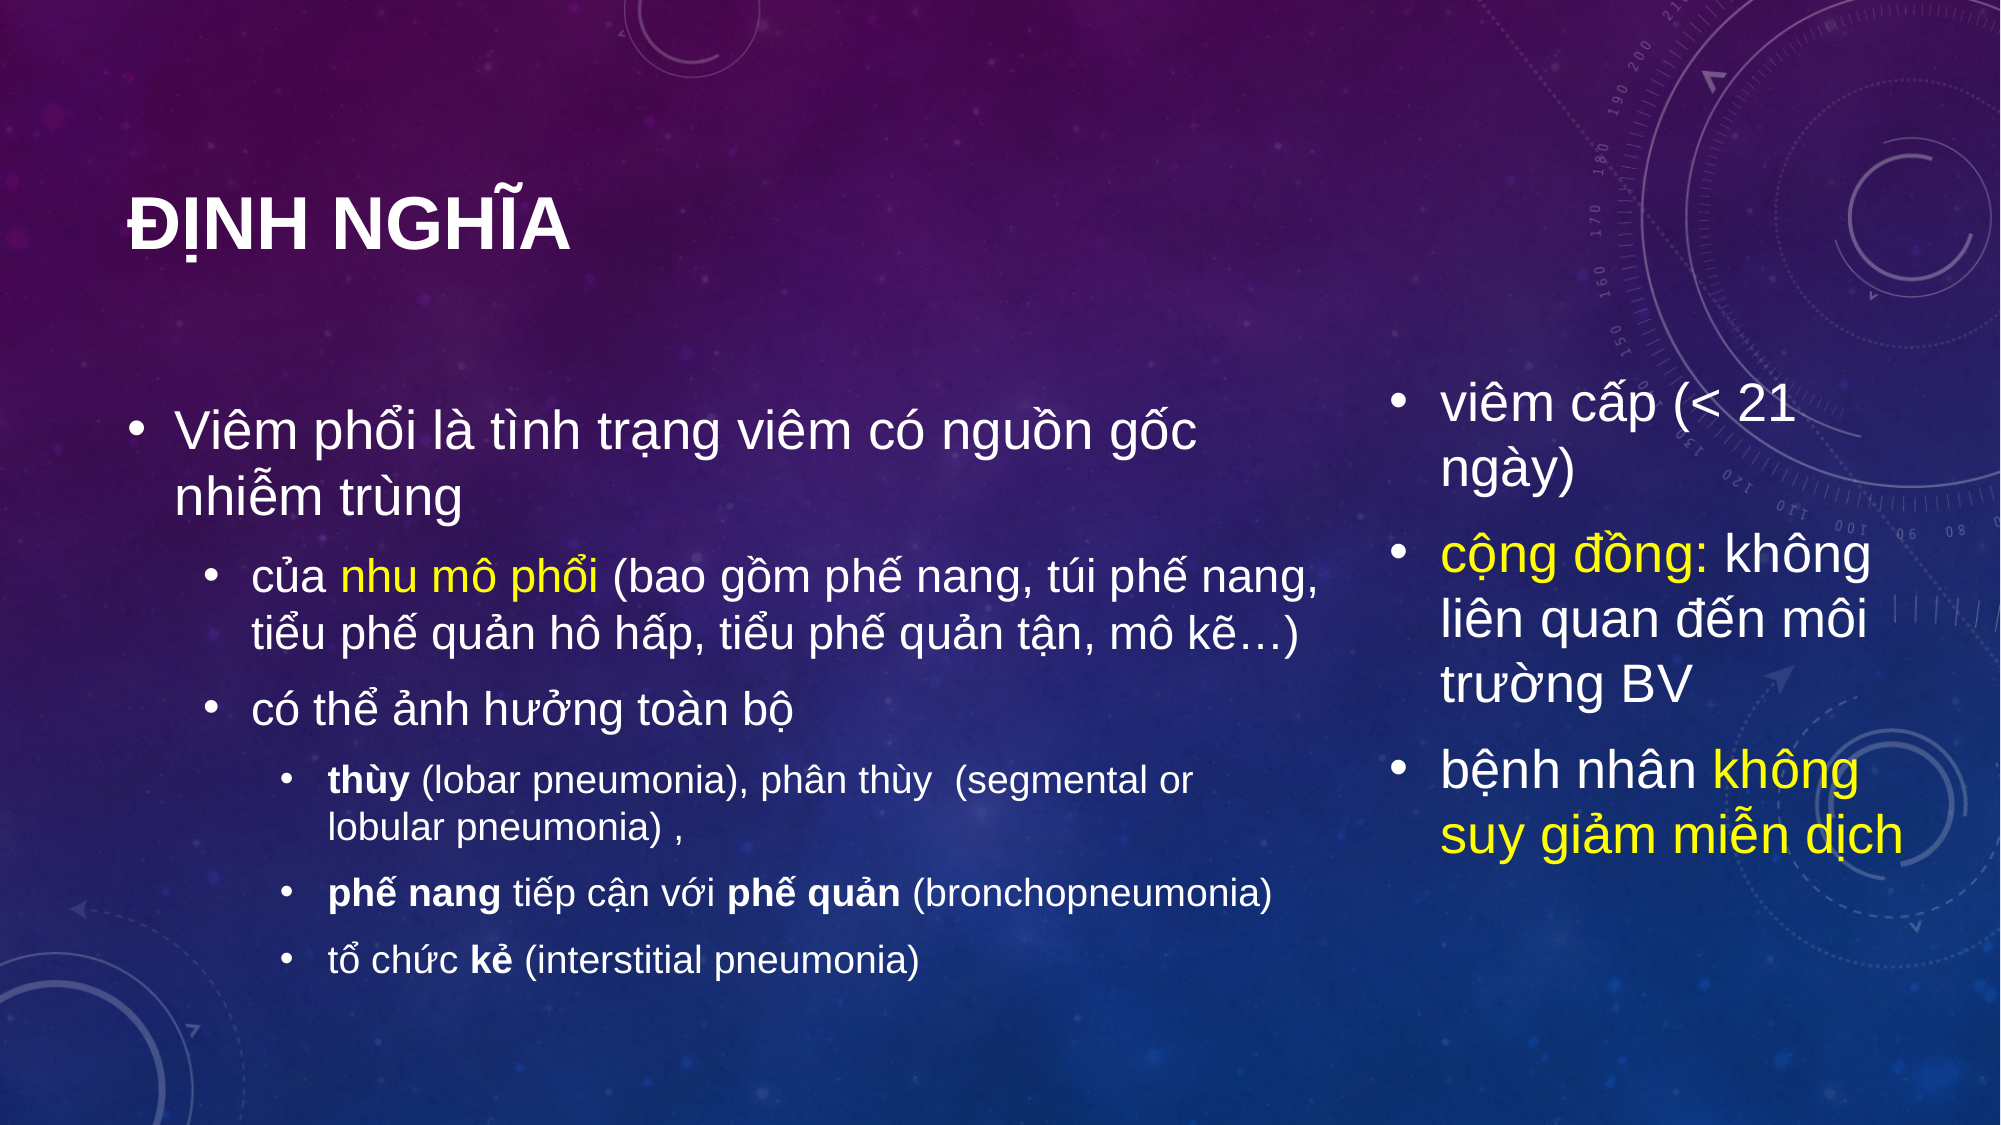

# Định nghĩa
viêm cấp (< 21 ngày)
cộng đồng: không liên quan đến môi trường BV
bệnh nhân không suy giảm miễn dịch

Viêm phổi là tình trạng viêm có nguồn gốc nhiễm trùng
của nhu mô phổi (bao gồm phế nang, túi phế nang, tiểu phế quản hô hấp, tiểu phế quản tận, mô kẽ…)
có thể ảnh hưởng toàn bộ
thùy (lobar pneumonia), phân thùy  (segmental or lobular pneumonia) ,
phế nang tiếp cận với phế quản (bronchopneumonia)
tổ chức kẻ (interstitial pneumonia)